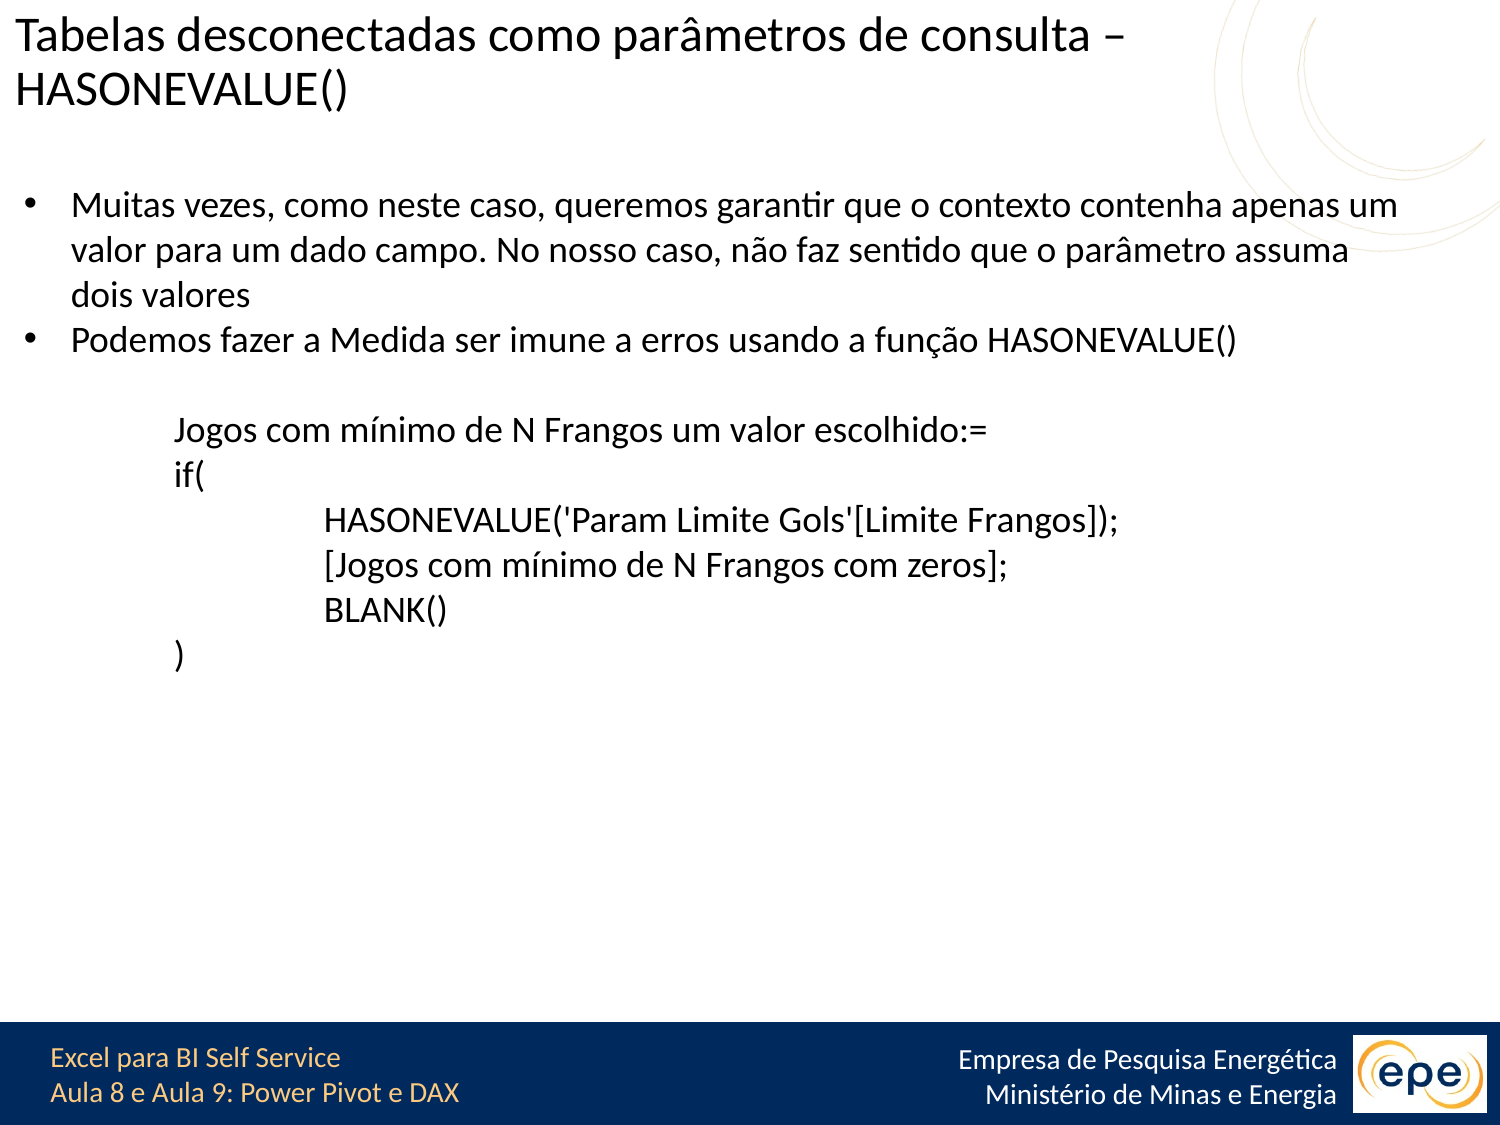

# Tabelas desconectadas como parâmetros de consulta – HASONEVALUE()

Muitas vezes, como neste caso, queremos garantir que o contexto contenha apenas um valor para um dado campo. No nosso caso, não faz sentido que o parâmetro assuma dois valores
Podemos fazer a Medida ser imune a erros usando a função HASONEVALUE()

	Jogos com mínimo de N Frangos um valor escolhido:=
	if(
		HASONEVALUE('Param Limite Gols'[Limite Frangos]);
		[Jogos com mínimo de N Frangos com zeros];
		BLANK()
	)